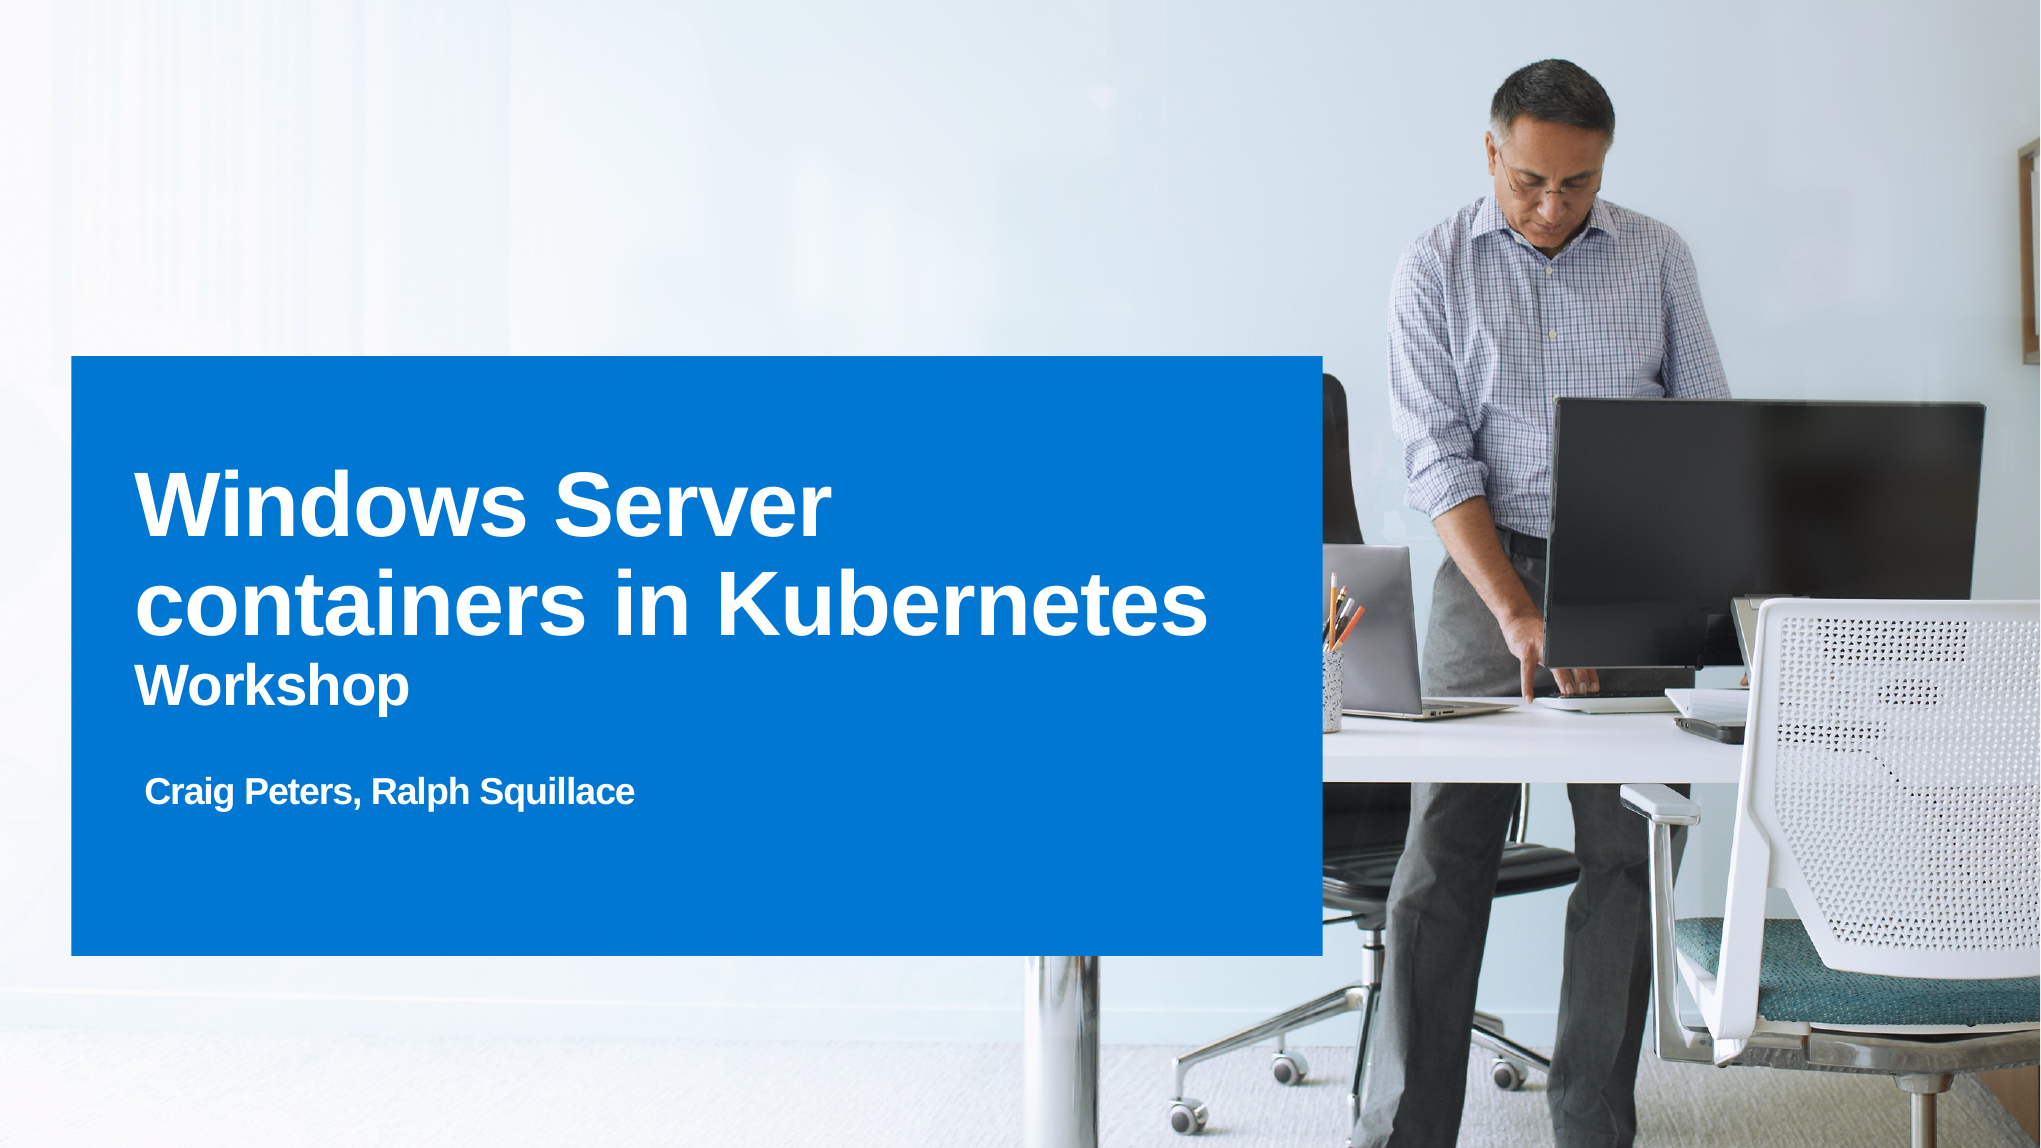

# Windows Server containers in Kubernetes Workshop
Craig Peters, Ralph Squillace